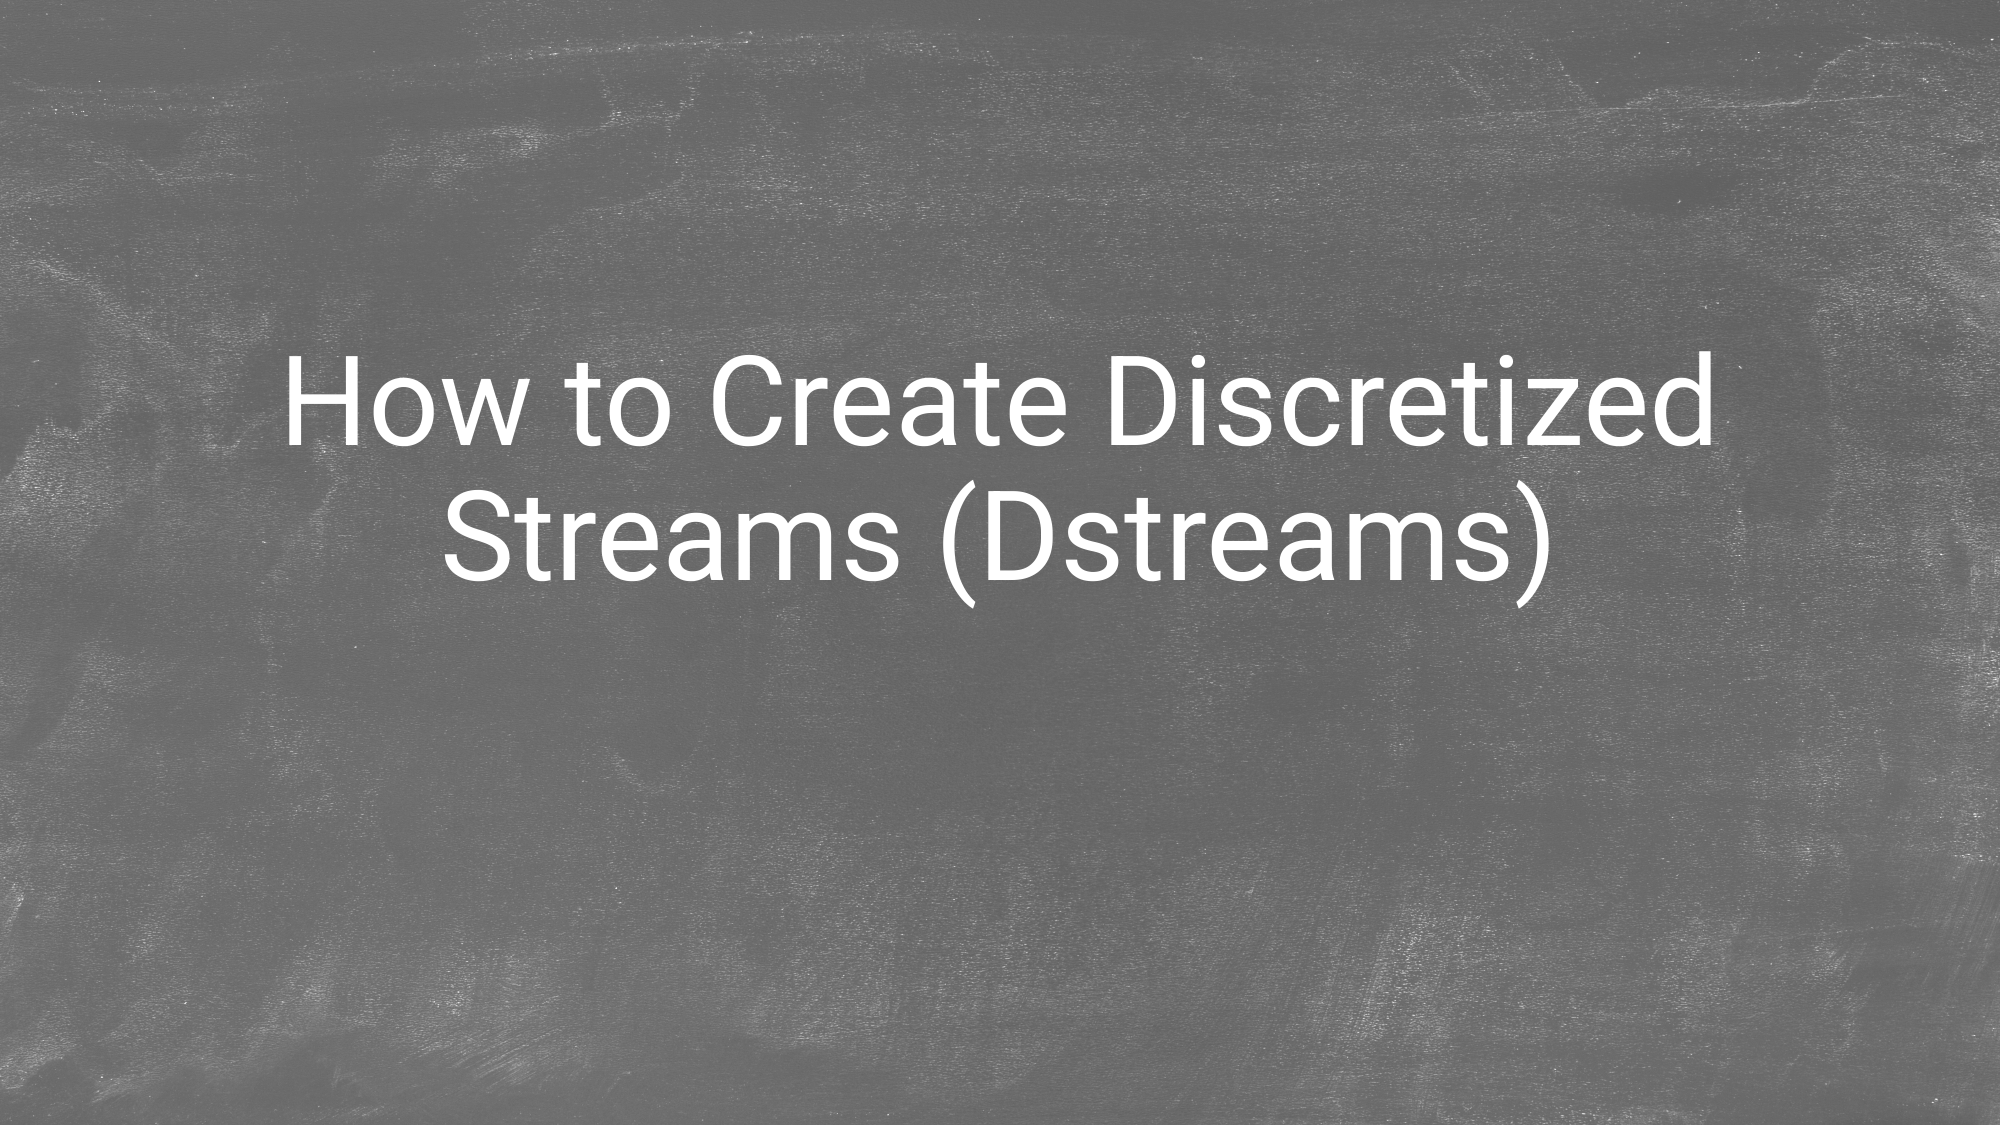

# How to Create Discretized Streams (Dstreams)